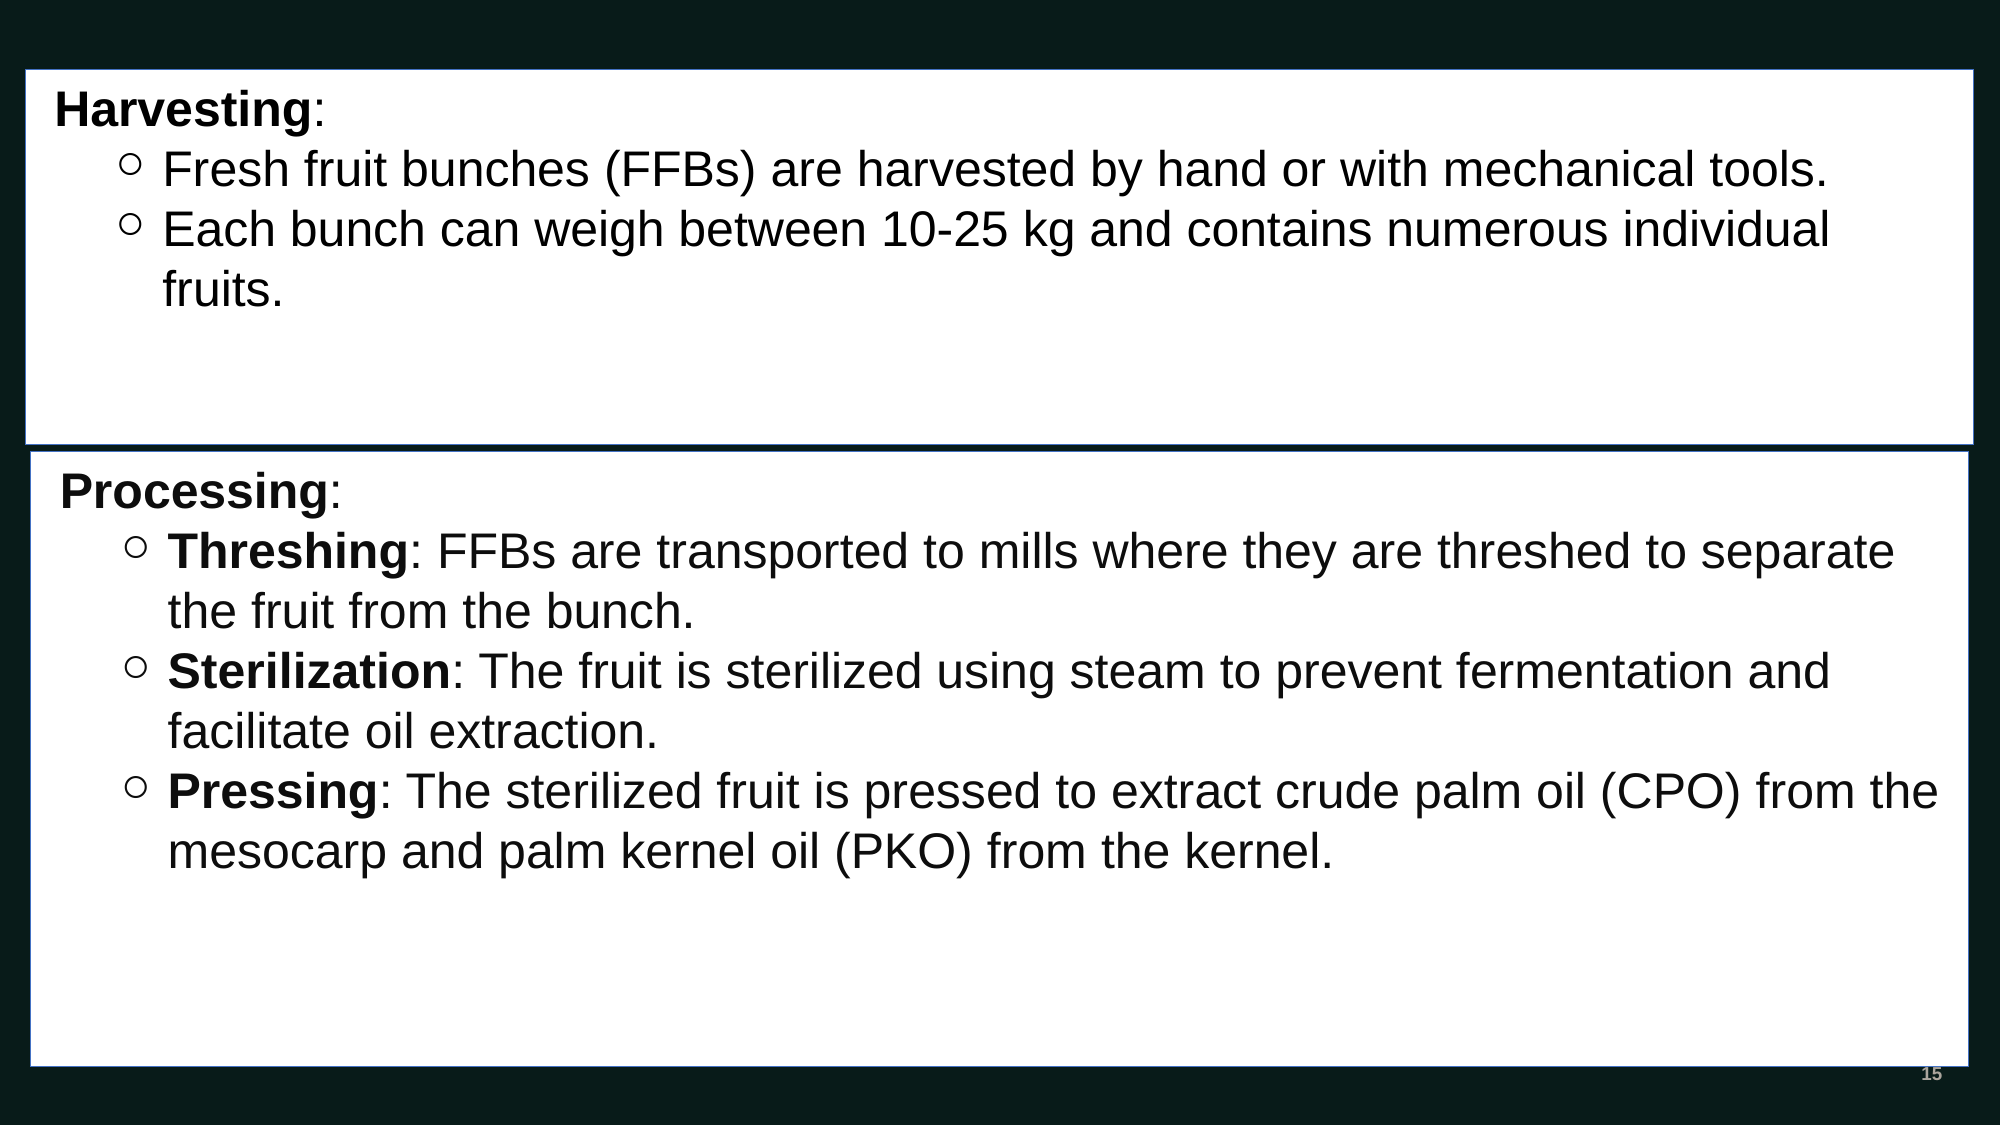

Harvesting:
Fresh fruit bunches (FFBs) are harvested by hand or with mechanical tools.
Each bunch can weigh between 10-25 kg and contains numerous individual fruits.

 Processing:
Threshing: FFBs are transported to mills where they are threshed to separate the fruit from the bunch.
Sterilization: The fruit is sterilized using steam to prevent fermentation and facilitate oil extraction.
Pressing: The sterilized fruit is pressed to extract crude palm oil (CPO) from the mesocarp and palm kernel oil (PKO) from the kernel.

15